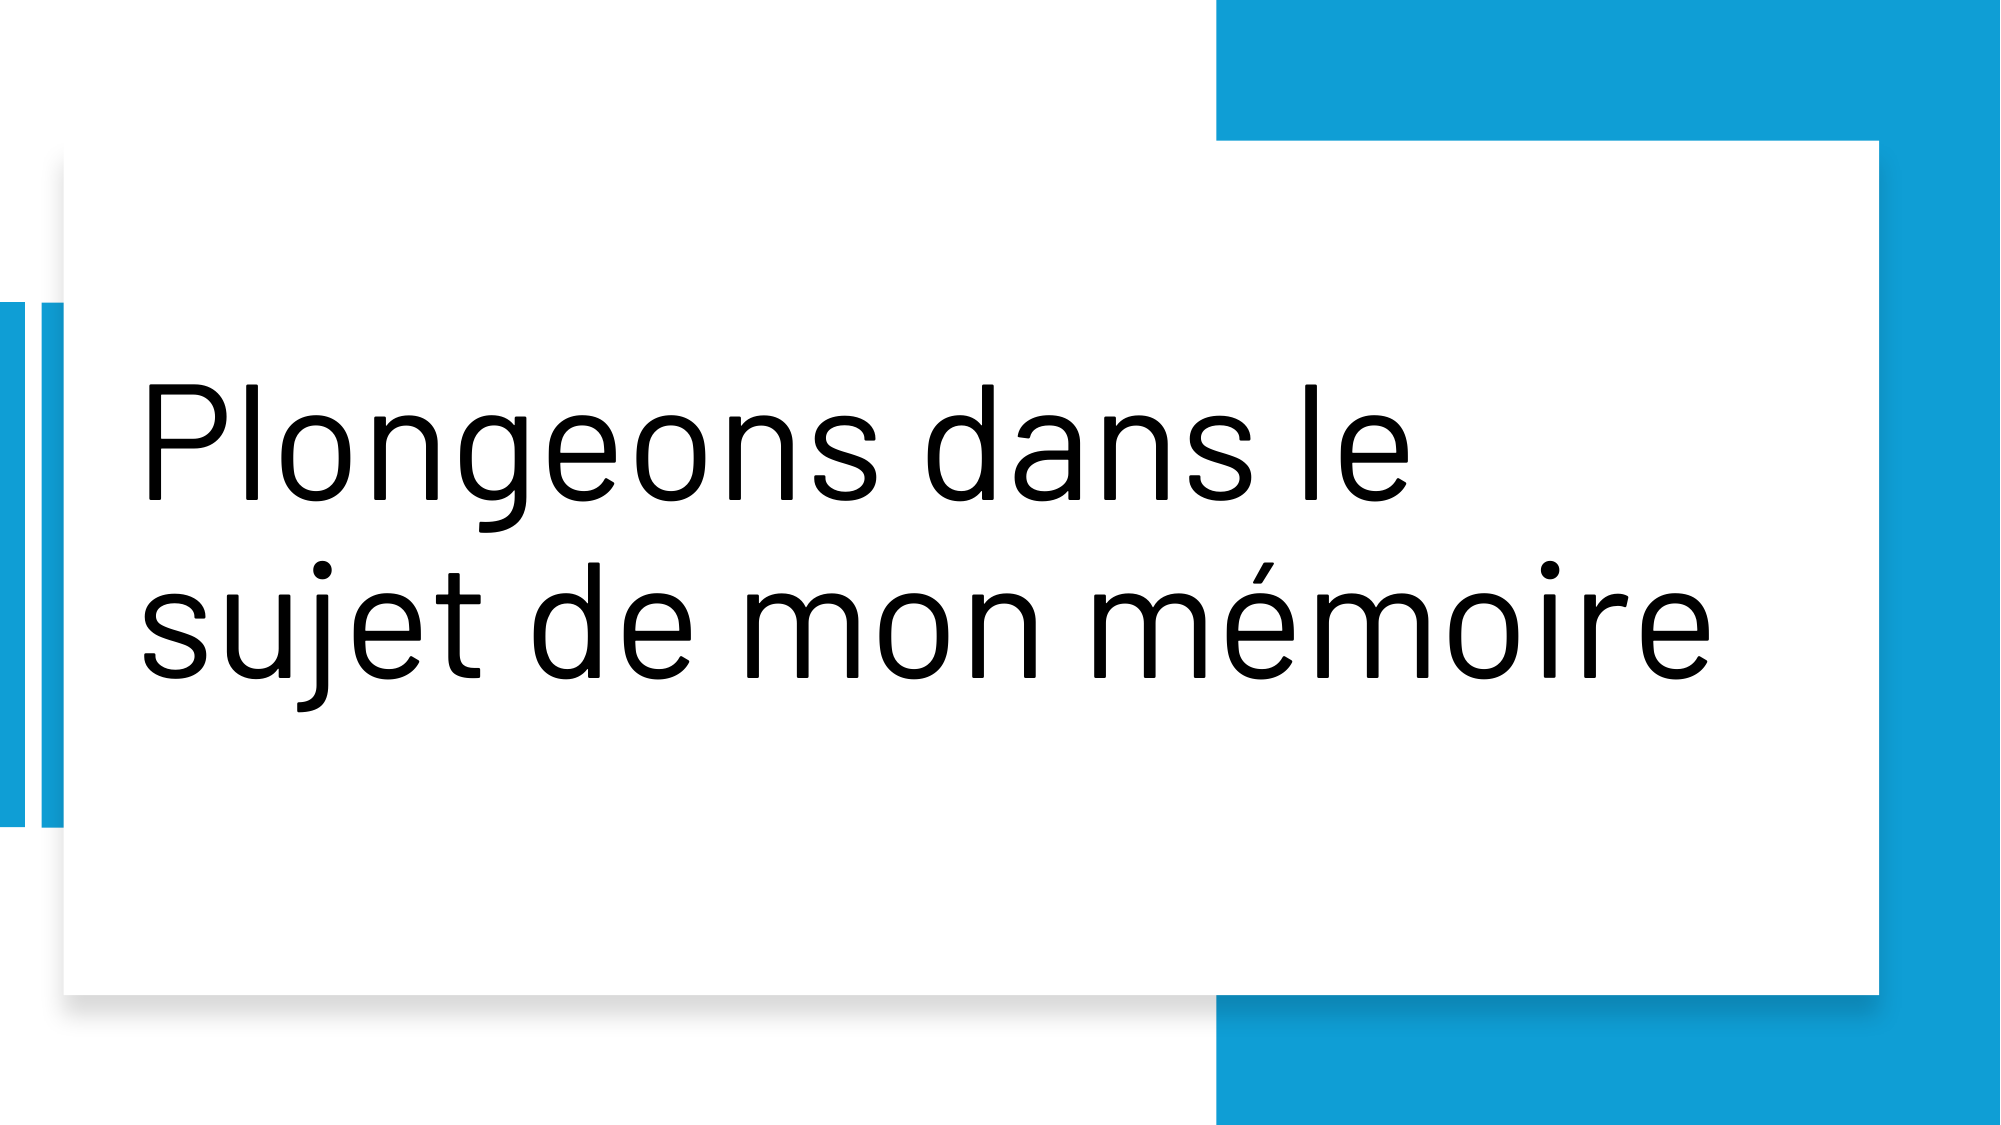

# Plongeons dans le sujet de mon mémoire